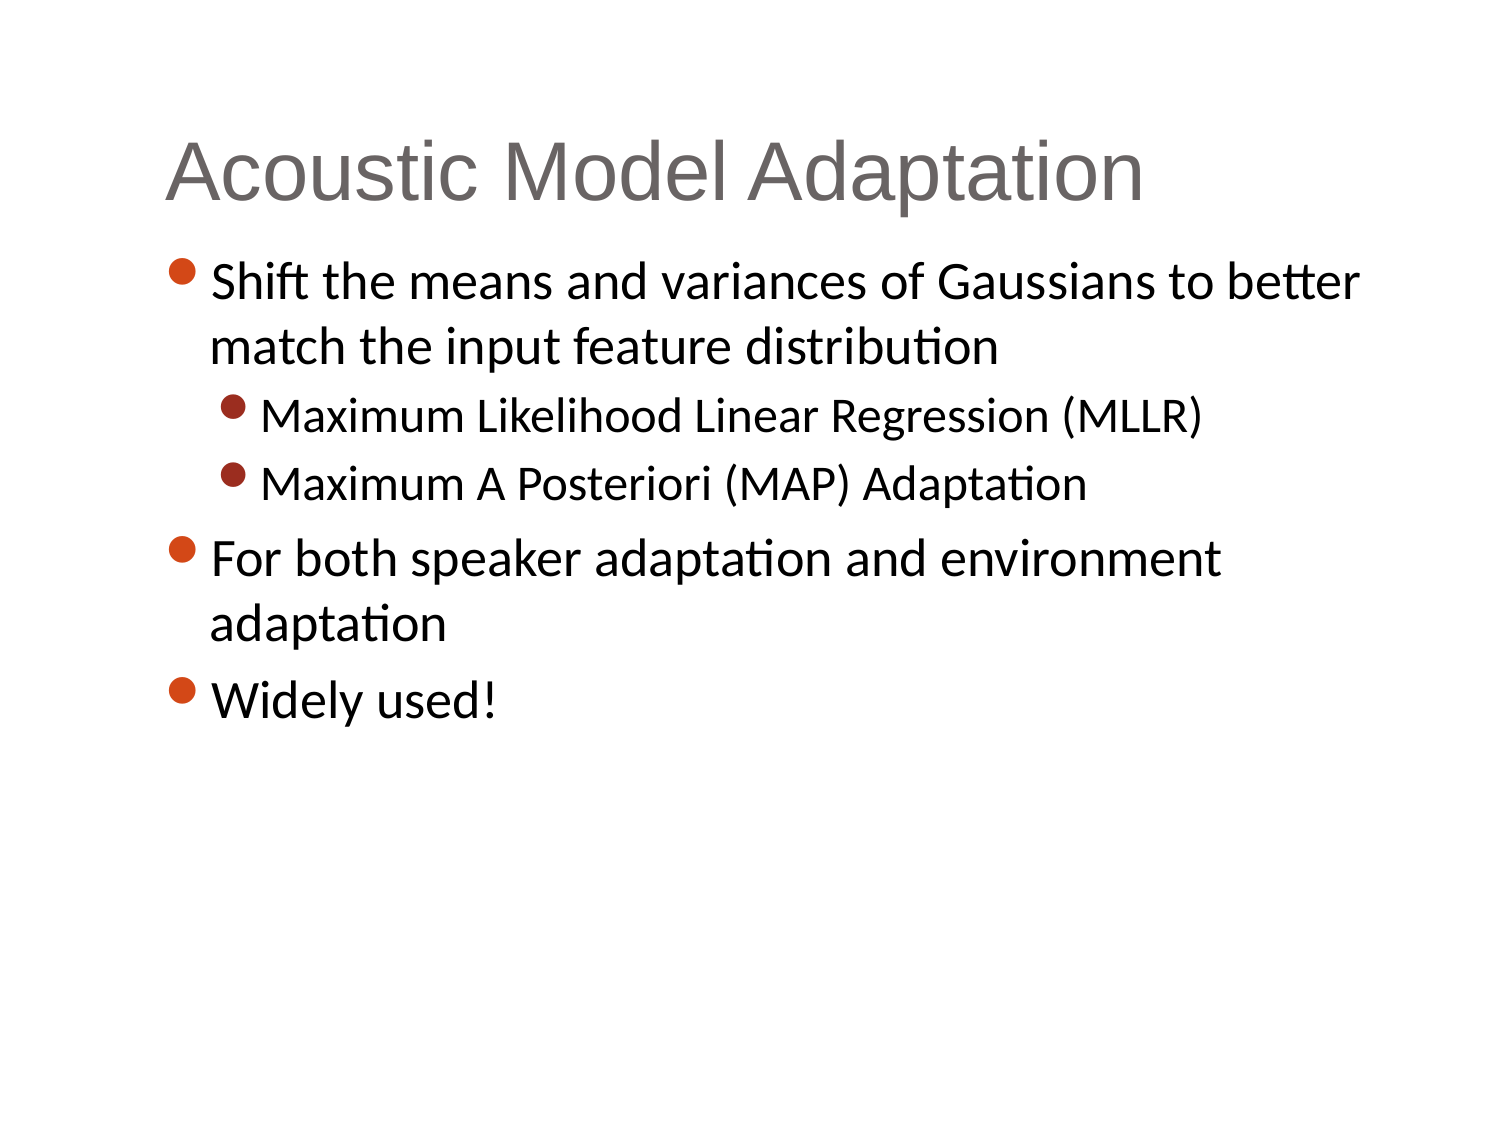

# Acoustic Model Adaptation
Shift the means and variances of Gaussians to better match the input feature distribution
Maximum Likelihood Linear Regression (MLLR)
Maximum A Posteriori (MAP) Adaptation
For both speaker adaptation and environment adaptation
Widely used!